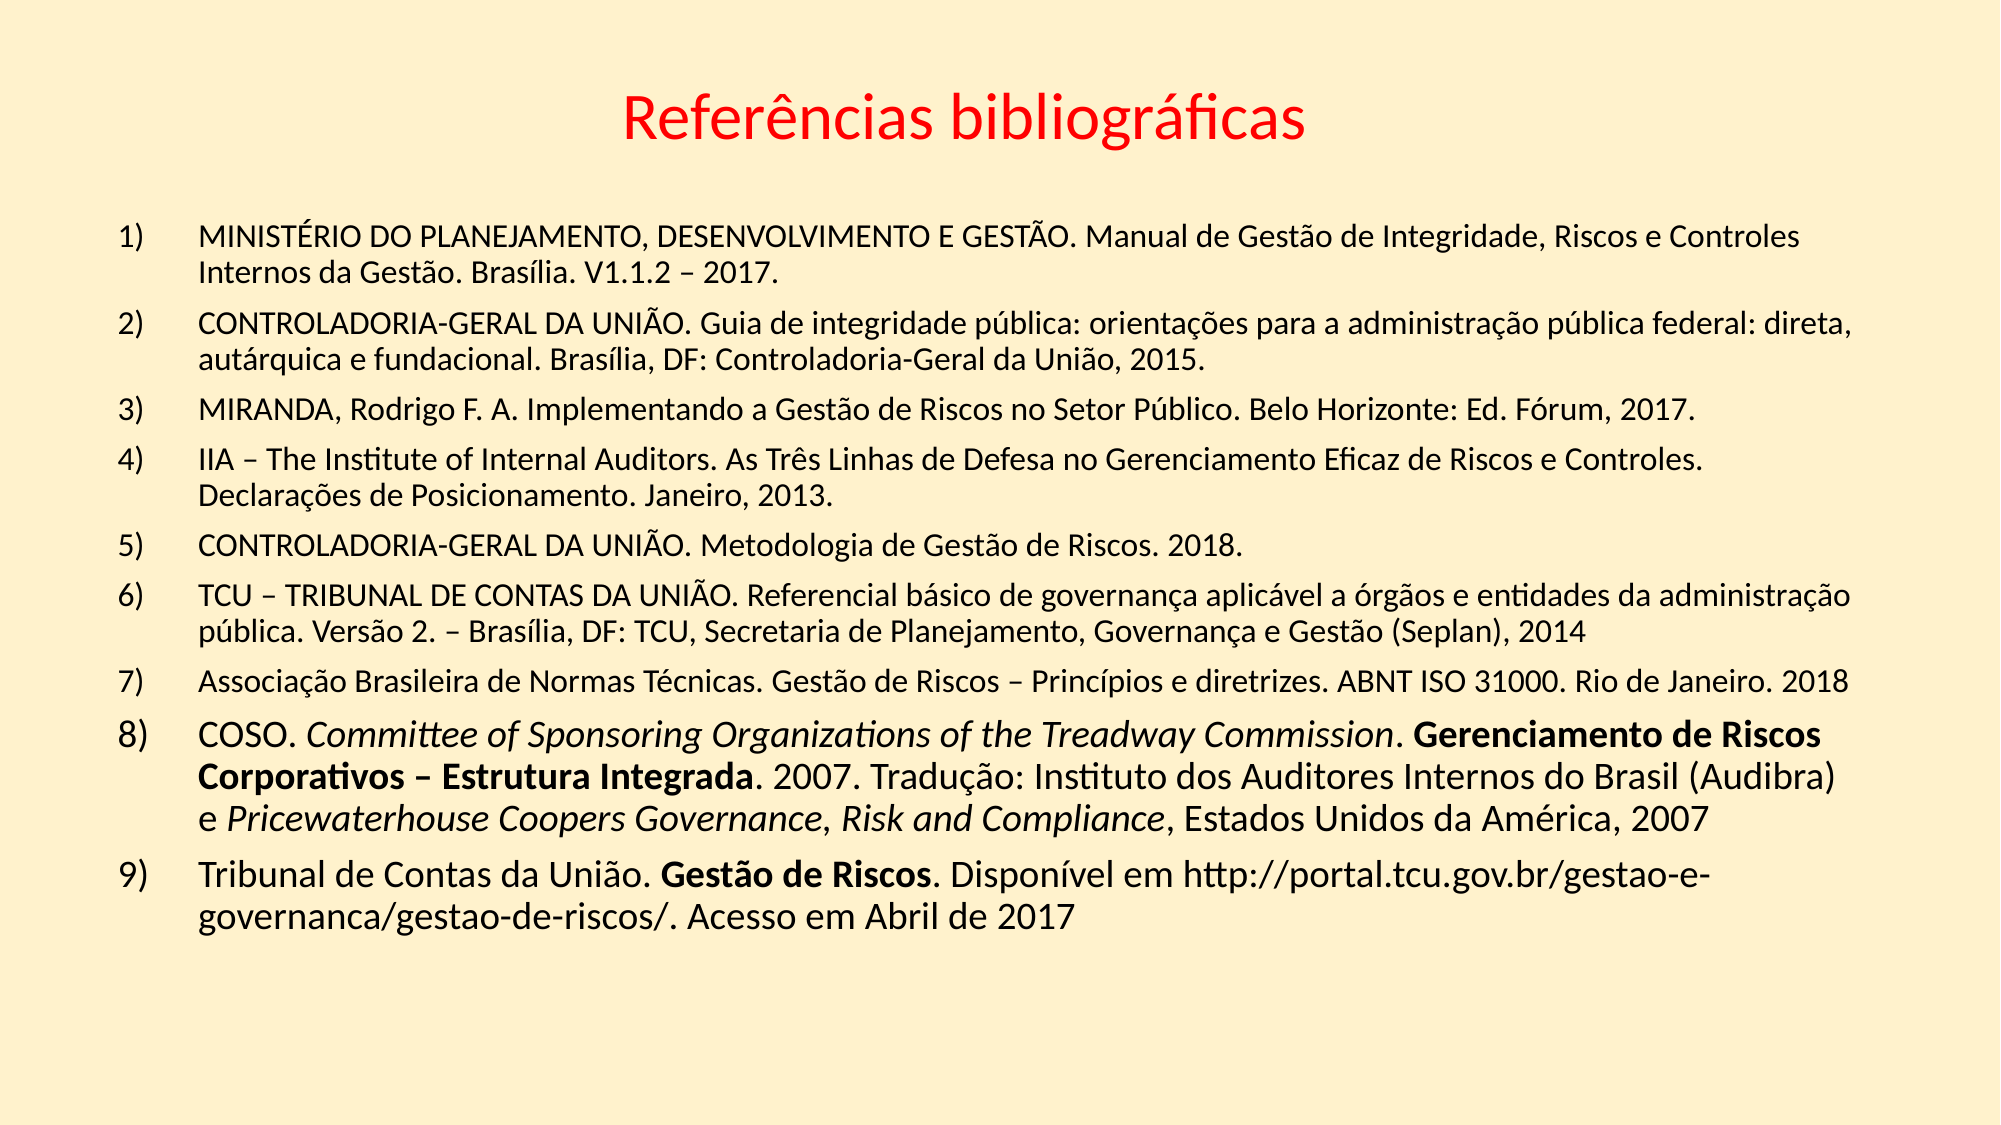

# Referências bibliográficas
MINISTÉRIO DO PLANEJAMENTO, DESENVOLVIMENTO E GESTÃO. Manual de Gestão de Integridade, Riscos e Controles Internos da Gestão. Brasília. V1.1.2 – 2017.
CONTROLADORIA-GERAL DA UNIÃO. Guia de integridade pública: orientações para a administração pública federal: direta, autárquica e fundacional. Brasília, DF: Controladoria-Geral da União, 2015.
MIRANDA, Rodrigo F. A. Implementando a Gestão de Riscos no Setor Público. Belo Horizonte: Ed. Fórum, 2017.
IIA – The Institute of Internal Auditors. As Três Linhas de Defesa no Gerenciamento Eficaz de Riscos e Controles. Declarações de Posicionamento. Janeiro, 2013.
CONTROLADORIA-GERAL DA UNIÃO. Metodologia de Gestão de Riscos. 2018.
TCU – TRIBUNAL DE CONTAS DA UNIÃO. Referencial básico de governança aplicável a órgãos e entidades da administração pública. Versão 2. – Brasília, DF: TCU, Secretaria de Planejamento, Governança e Gestão (Seplan), 2014
Associação Brasileira de Normas Técnicas. Gestão de Riscos – Princípios e diretrizes. ABNT ISO 31000. Rio de Janeiro. 2018
COSO. Committee of Sponsoring Organizations of the Treadway Commission. Gerenciamento de Riscos Corporativos – Estrutura Integrada. 2007. Tradução: Instituto dos Auditores Internos do Brasil (Audibra) e Pricewaterhouse Coopers Governance, Risk and Compliance, Estados Unidos da América, 2007
Tribunal de Contas da União. Gestão de Riscos. Disponível em http://portal.tcu.gov.br/gestao-e-governanca/gestao-de-riscos/. Acesso em Abril de 2017